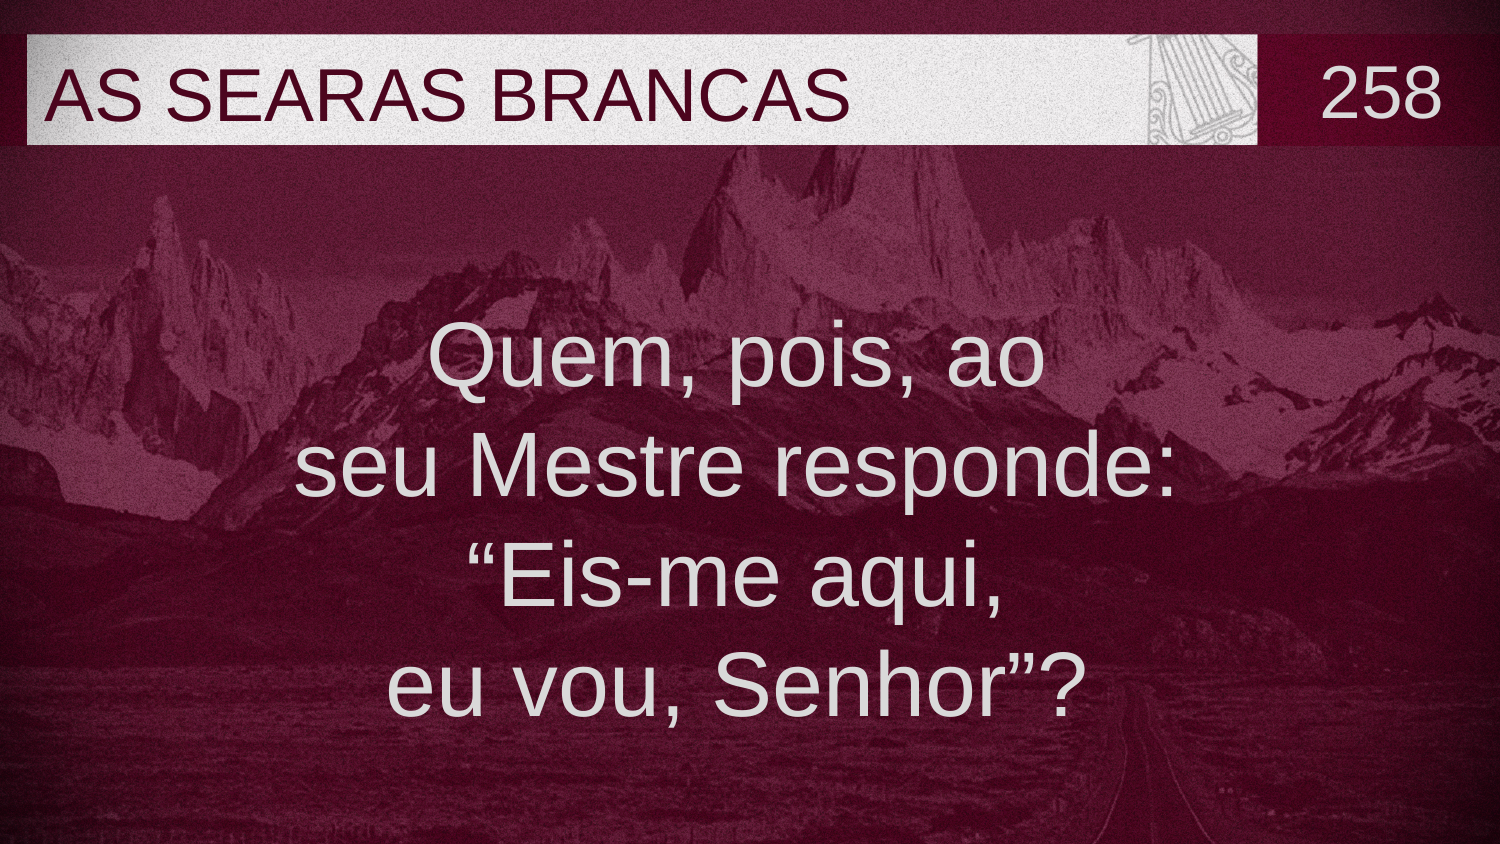

# AS SEARAS BRANCAS
258
Quem, pois, ao
seu Mestre responde:
“Eis-me aqui,
eu vou, Senhor”?